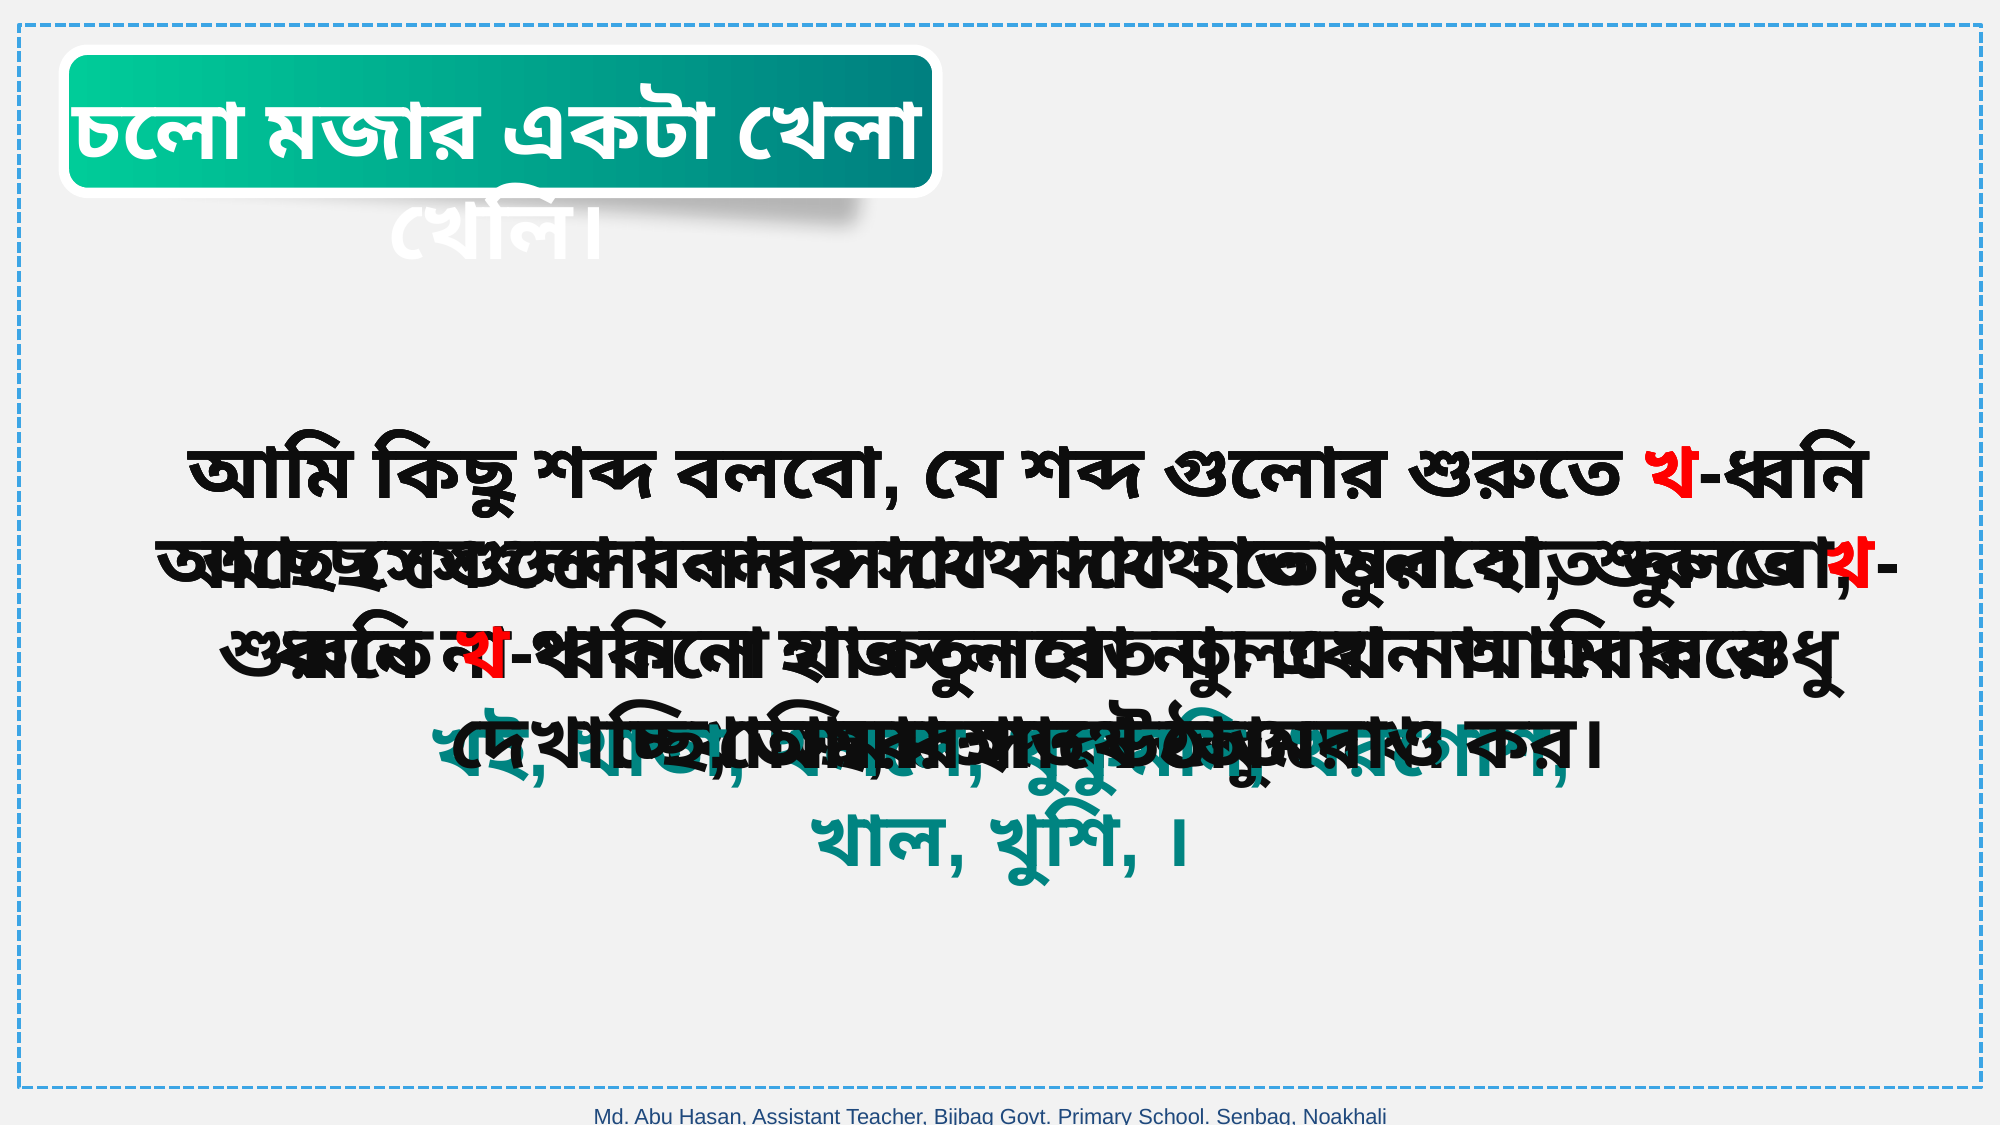

চলো মজার একটা খেলা খেলি।
আমি কিছু শব্দ বলবো, যে শব্দ গুলোর শুরুতে খ-ধ্বনি আছে সেগুলো বলার সাথে সাথে তোমরা হাত তুলবো, শুরুতে খ-ধ্বনি না থাকলে হাত তুলবো না। এবার শুধু তোমরা হাত উঠাও।
আমি কিছু শব্দ বলবো, যে শব্দ গুলোর শুরুতে খ-ধ্বনি আছে সেগুলো বলার সাথে সাথে হাত তুলবো, শুরুতে খ-ধ্বনি না থাকলে হাত তুলবো না। এখন আমি করে দেখাচ্ছি, আমার সাথে তোমরাও কর।
আমি কিছু শব্দ বলবো, যে শব্দ গুলোর শুরুতে খ-ধ্বনি আছে সেগুলো বলার সাথে সাথে হাত তুলবো, শুরুতে খ-ধ্বনি না থাকলে হাত তুলবো না। এখন আমি করে দেখাচ্ছি, তোমরা শুধু দেখ।
খই, খাতা, খলসে, খুকুমনি, খরগোশ, খাল, খুশি, ।